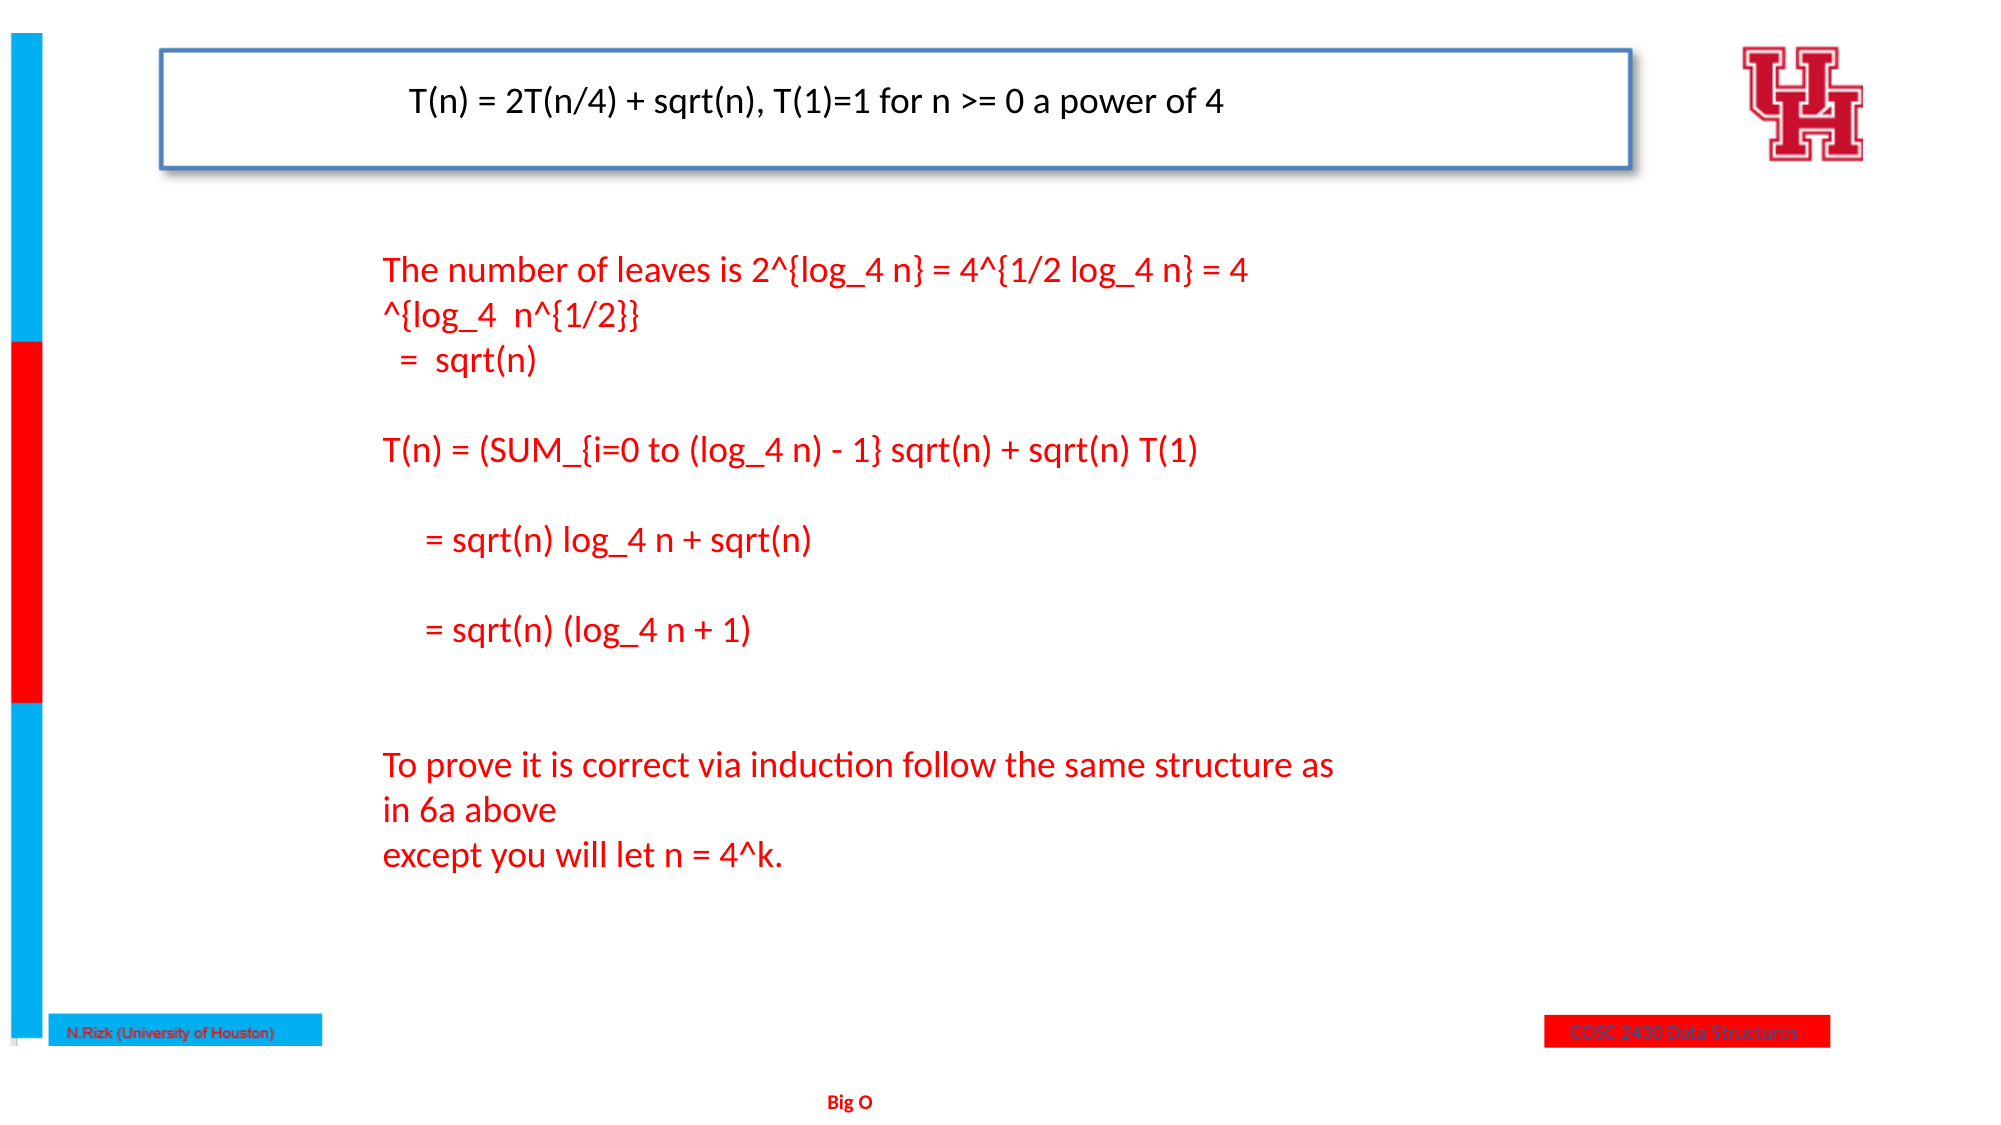

T(n) = 2T(n/4) + sqrt(n), T(1)=1 for n >= 0 a power of 4
The number of leaves is 2^{log_4 n} = 4^{1/2 log_4 n} = 4 ^{log_4  n^{1/2}}
  =  sqrt(n)

T(n) = (SUM_{i=0 to (log_4 n) - 1} sqrt(n) + sqrt(n) T(1)

     = sqrt(n) log_4 n + sqrt(n)

     = sqrt(n) (log_4 n + 1)

To prove it is correct via induction follow the same structure as in 6a above
except you will let n = 4^k.